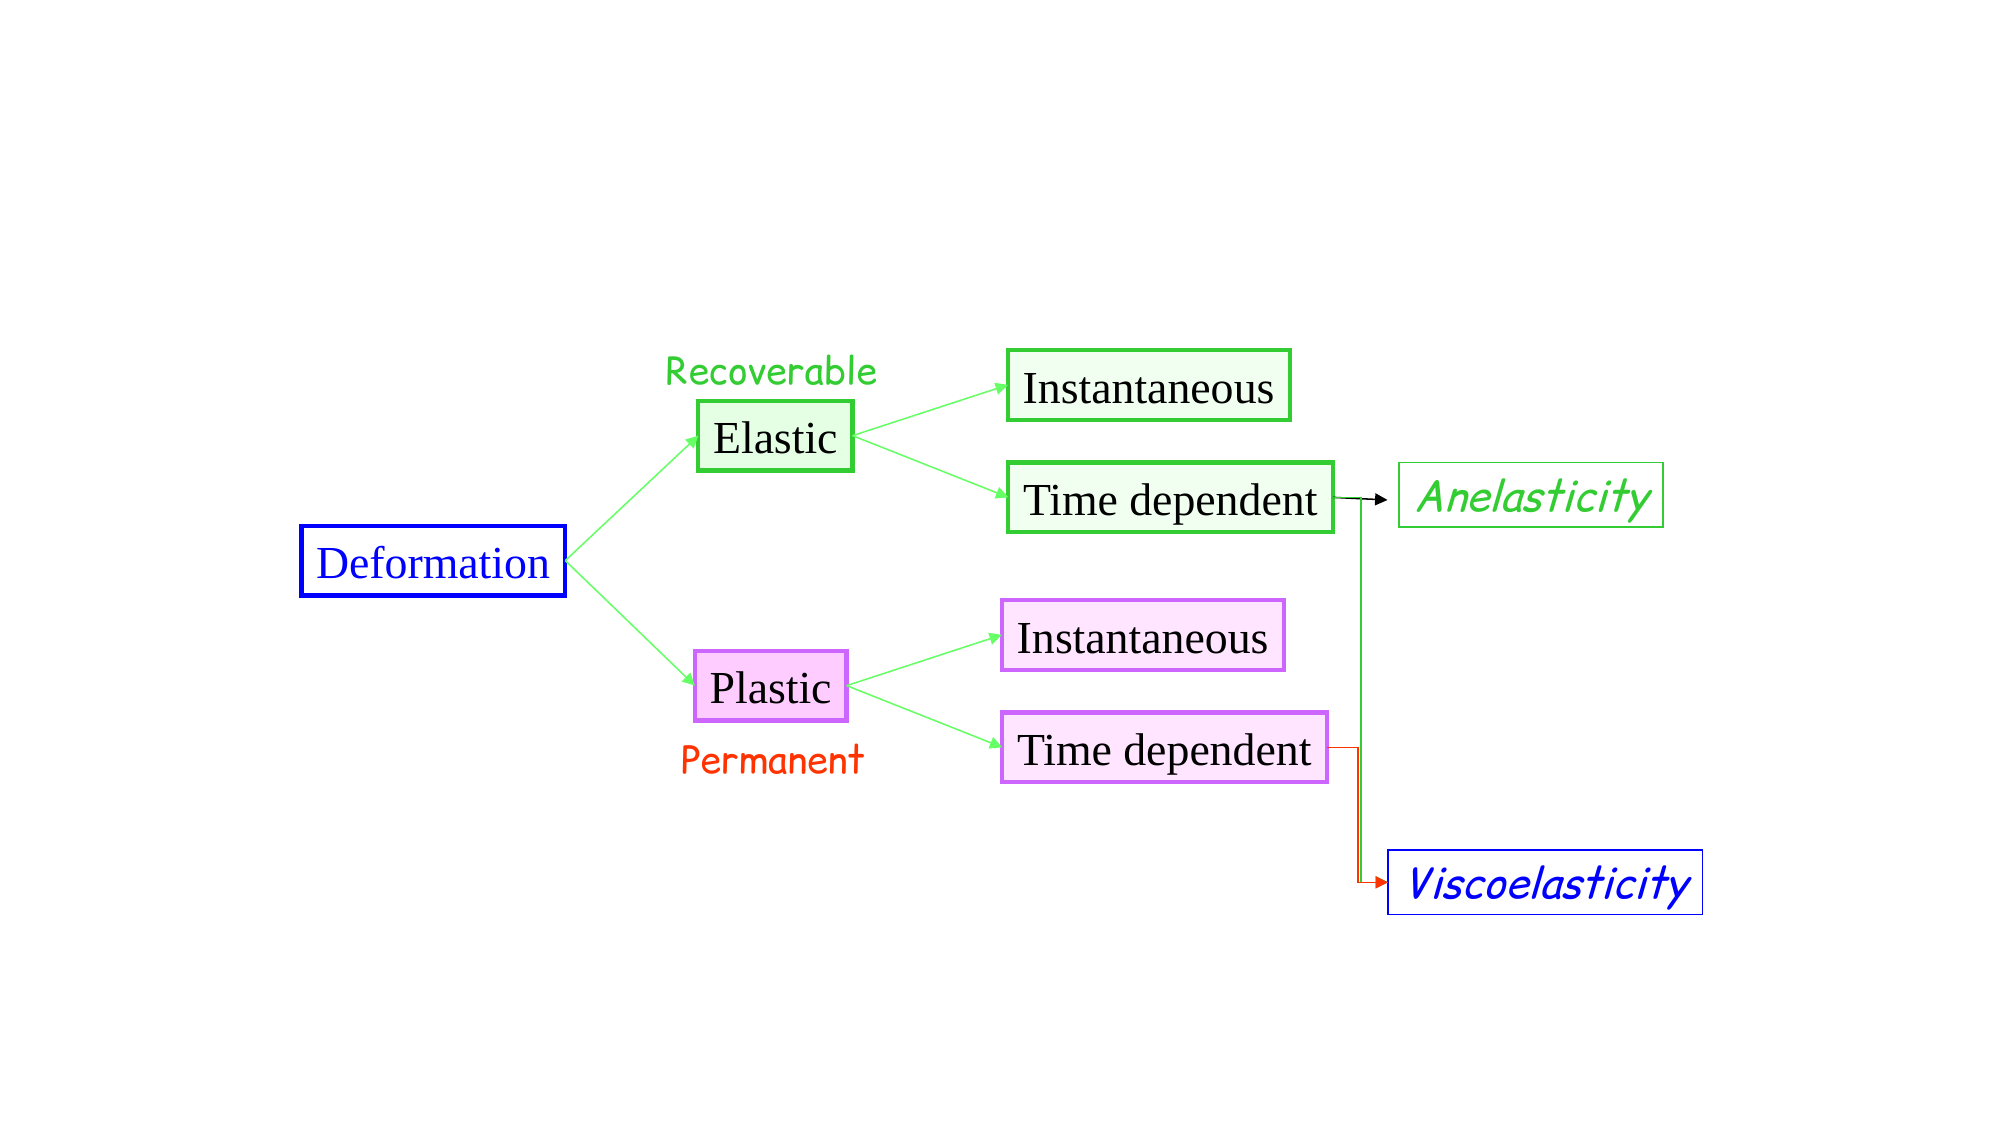

Recoverable
Instantaneous
Elastic
Anelasticity
Time dependent
Deformation
Instantaneous
Plastic
Time dependent
Permanent
Viscoelasticity